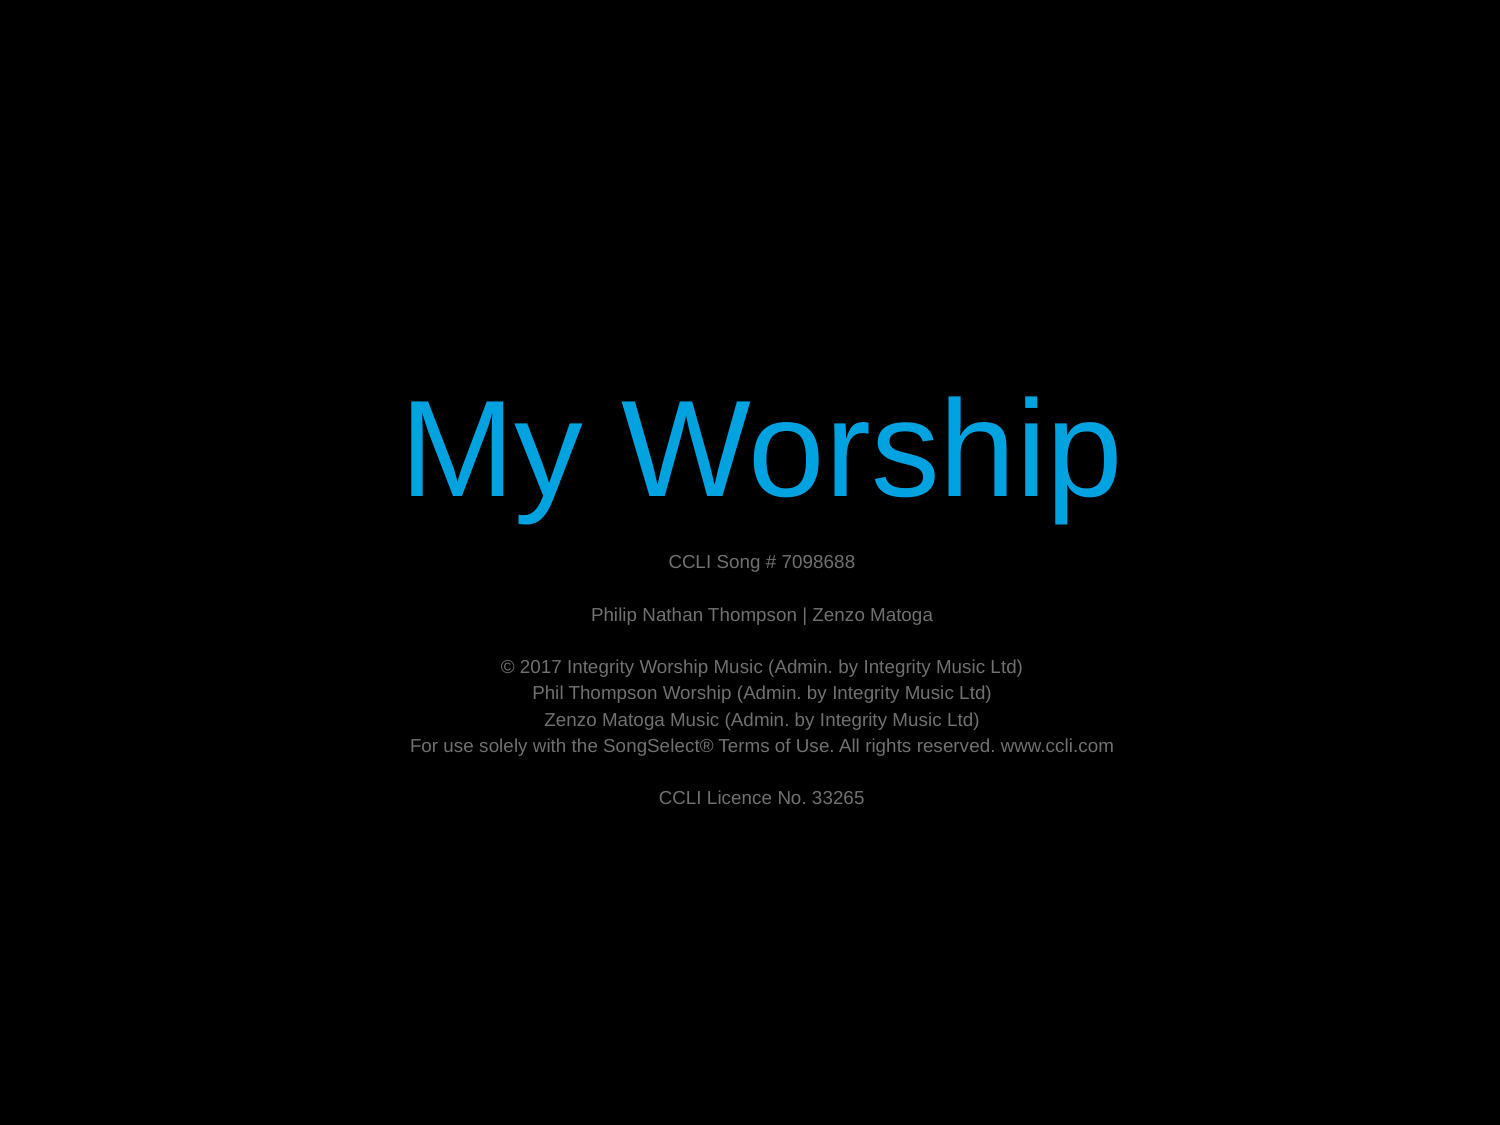

My Worship
CCLI Song # 7098688

Philip Nathan Thompson | Zenzo Matoga

© 2017 Integrity Worship Music (Admin. by Integrity Music Ltd)
Phil Thompson Worship (Admin. by Integrity Music Ltd)
Zenzo Matoga Music (Admin. by Integrity Music Ltd)
For use solely with the SongSelect® Terms of Use. All rights reserved. www.ccli.com

CCLI Licence No. 33265